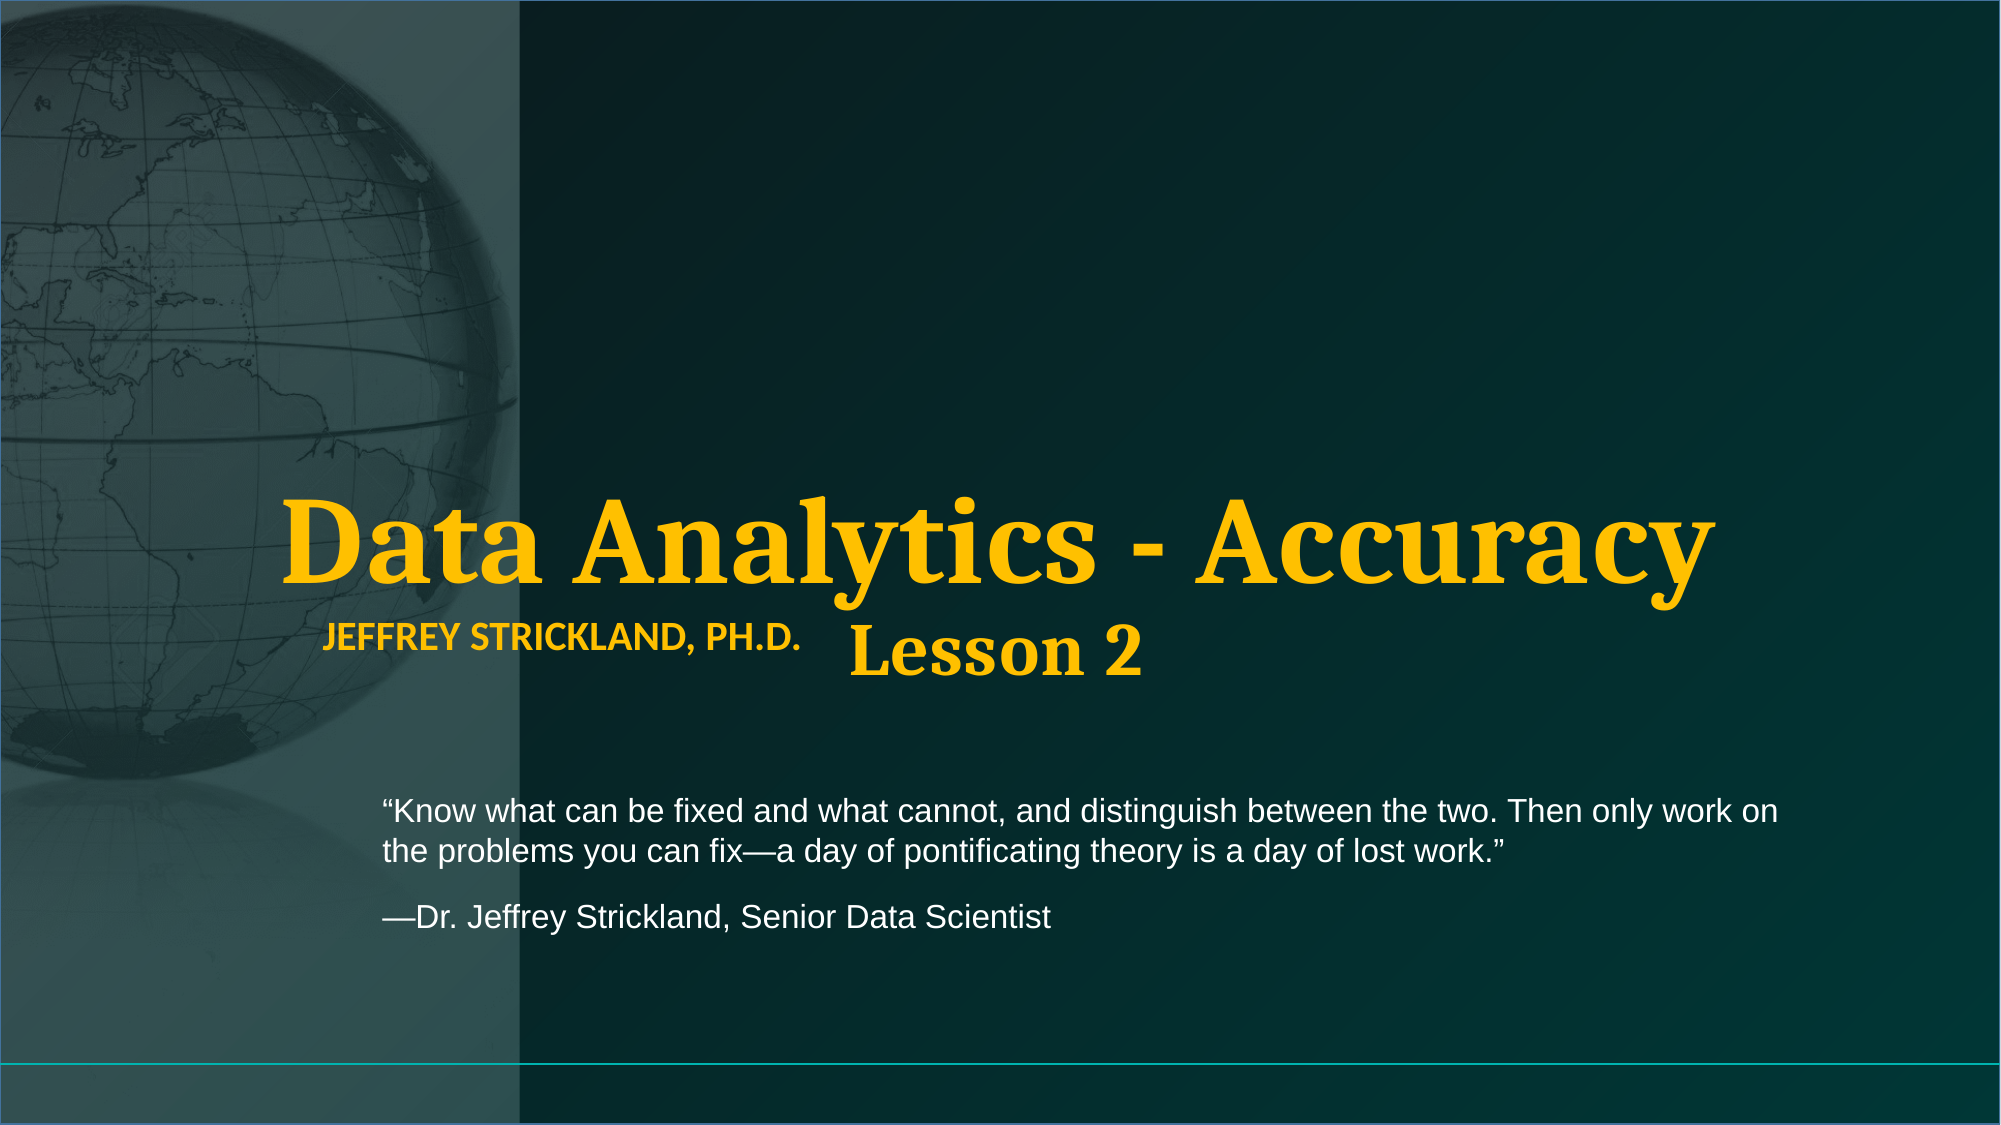

# Data Analytics - Accuracy Lesson 2
Jeffrey Strickland, Ph.D.
“Know what can be fixed and what cannot, and distinguish between the two. Then only work on the problems you can fix—a day of pontificating theory is a day of lost work.”

—Dr. Jeffrey Strickland, Senior Data Scientist